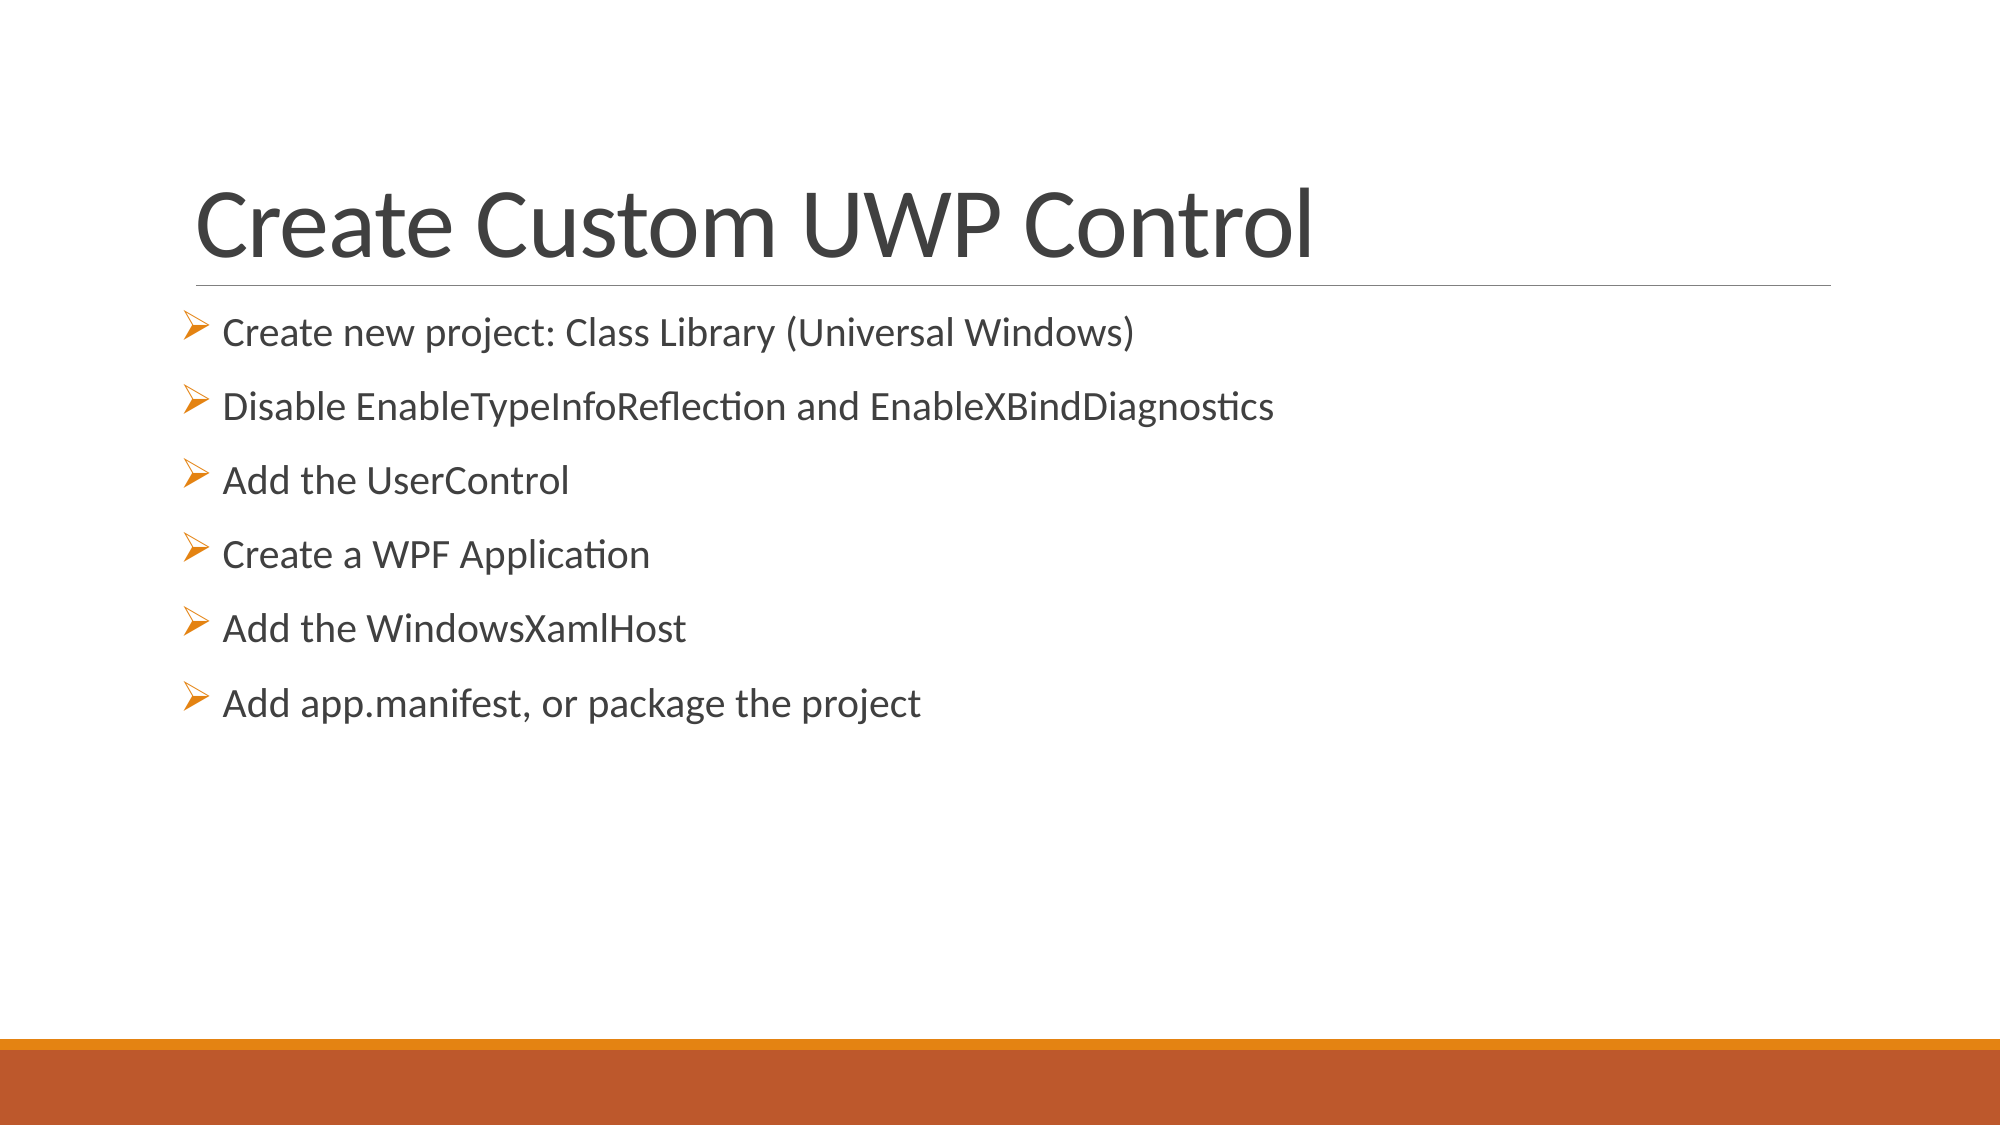

# Create Custom UWP Control
 Create new project: Class Library (Universal Windows)
 Disable EnableTypeInfoReflection and EnableXBindDiagnostics
 Add the UserControl
 Create a WPF Application
 Add the WindowsXamlHost
 Add app.manifest, or package the project